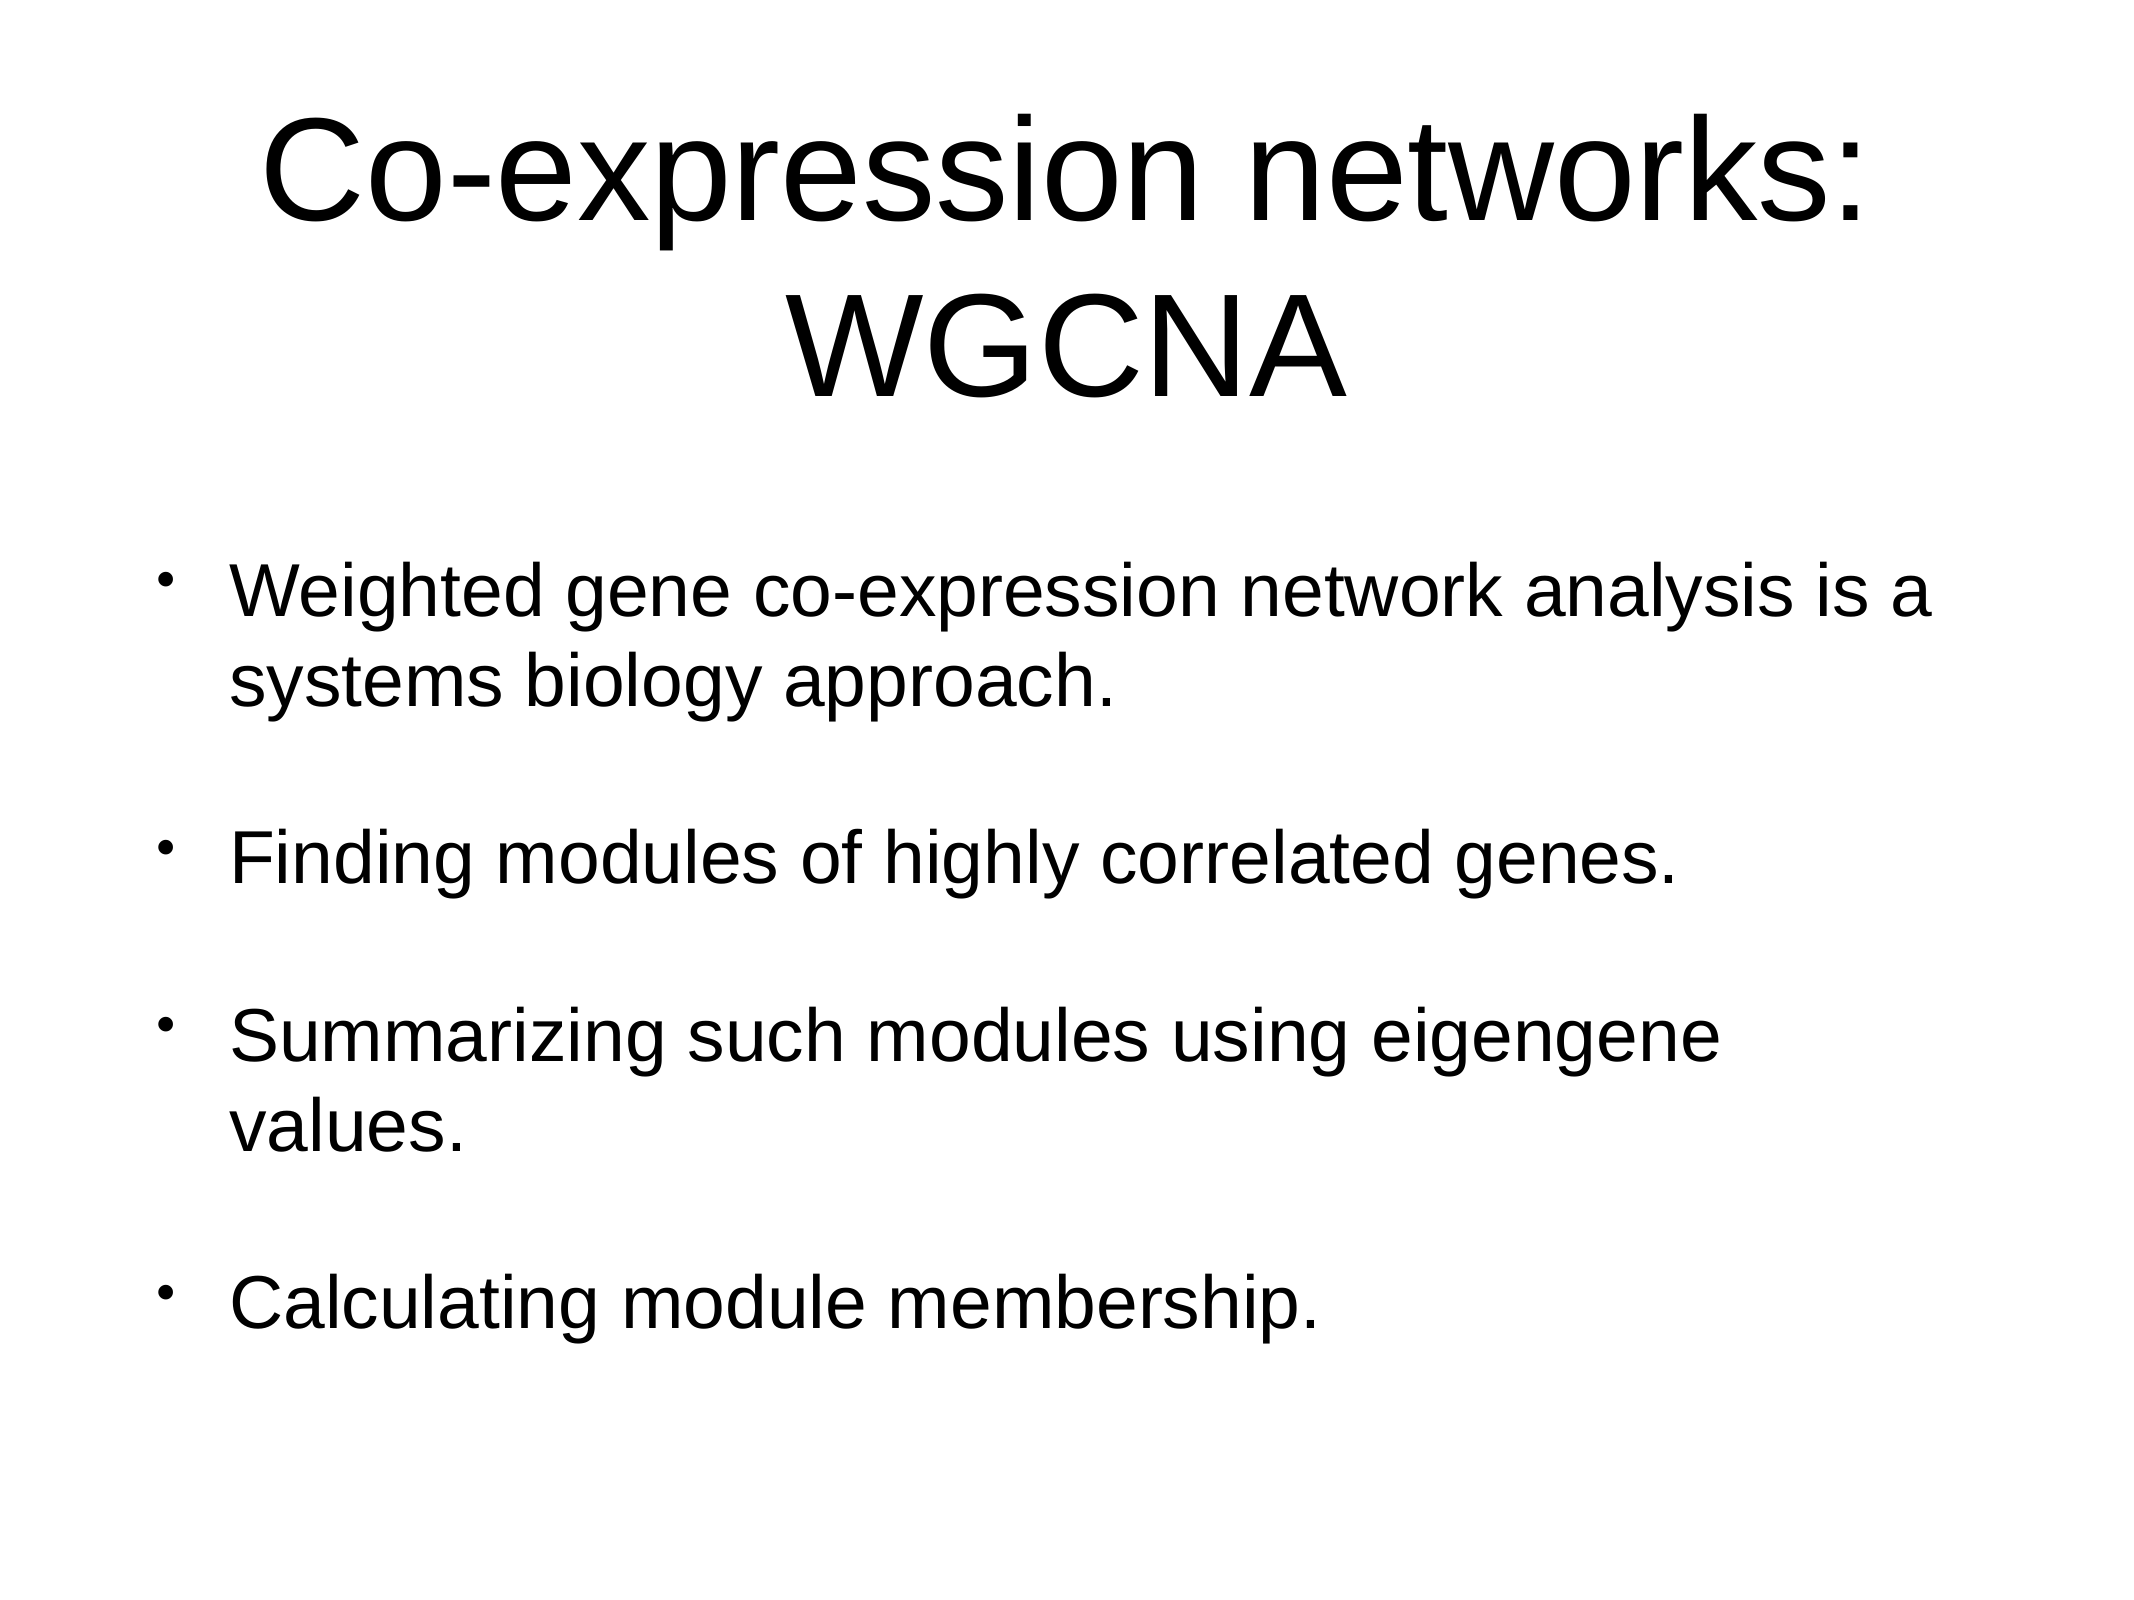

# Co-expression networks: WGCNA
Weighted gene co-expression network analysis is a systems biology approach.
Finding modules of highly correlated genes.
Summarizing such modules using eigengene values.
Calculating module membership.